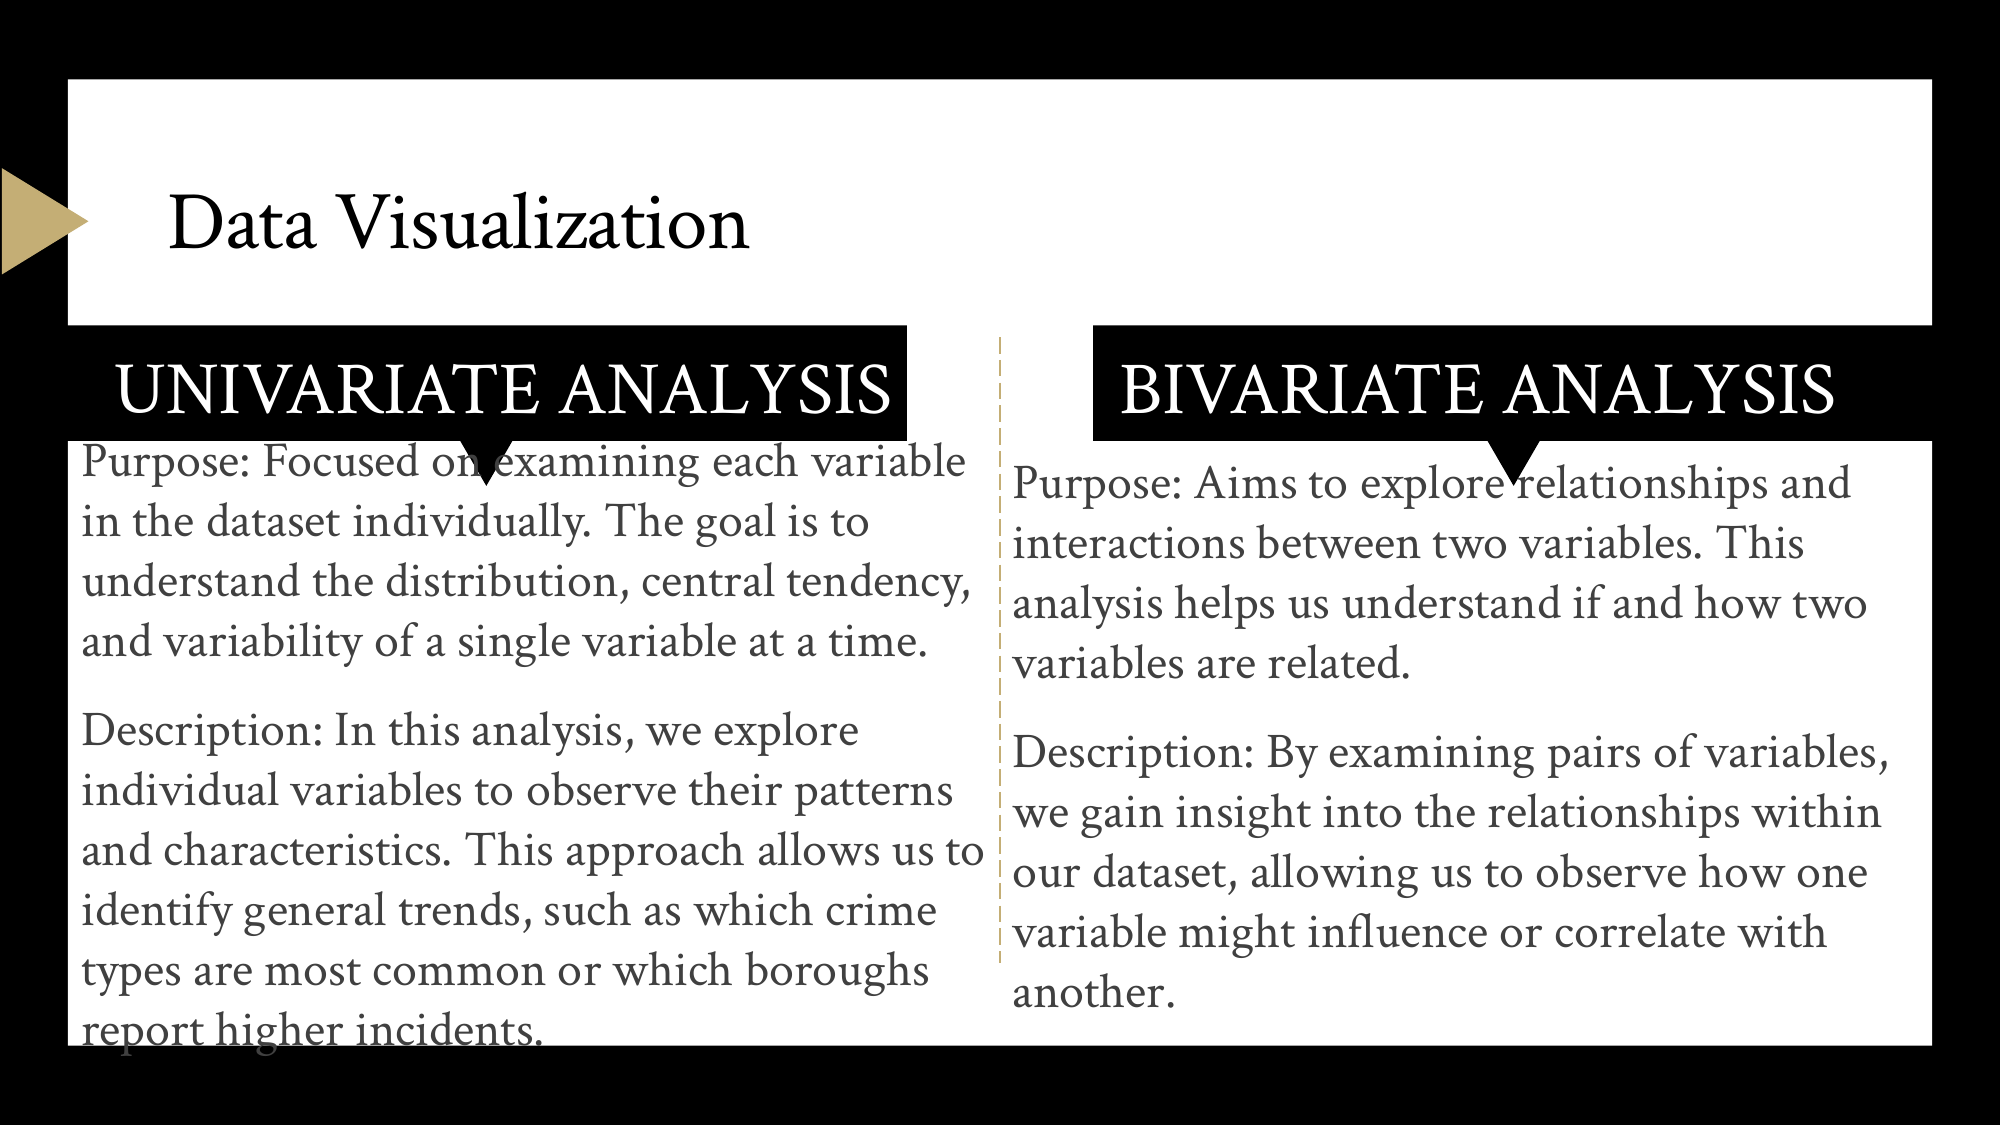

# Data Visualization
Univariate Analysis
Bivariate Analysis
Purpose: Focused on examining each variable in the dataset individually. The goal is to understand the distribution, central tendency, and variability of a single variable at a time.
Description: In this analysis, we explore individual variables to observe their patterns and characteristics. This approach allows us to identify general trends, such as which crime types are most common or which boroughs report higher incidents.
Purpose: Aims to explore relationships and interactions between two variables. This analysis helps us understand if and how two variables are related.
Description: By examining pairs of variables, we gain insight into the relationships within our dataset, allowing us to observe how one variable might influence or correlate with another.